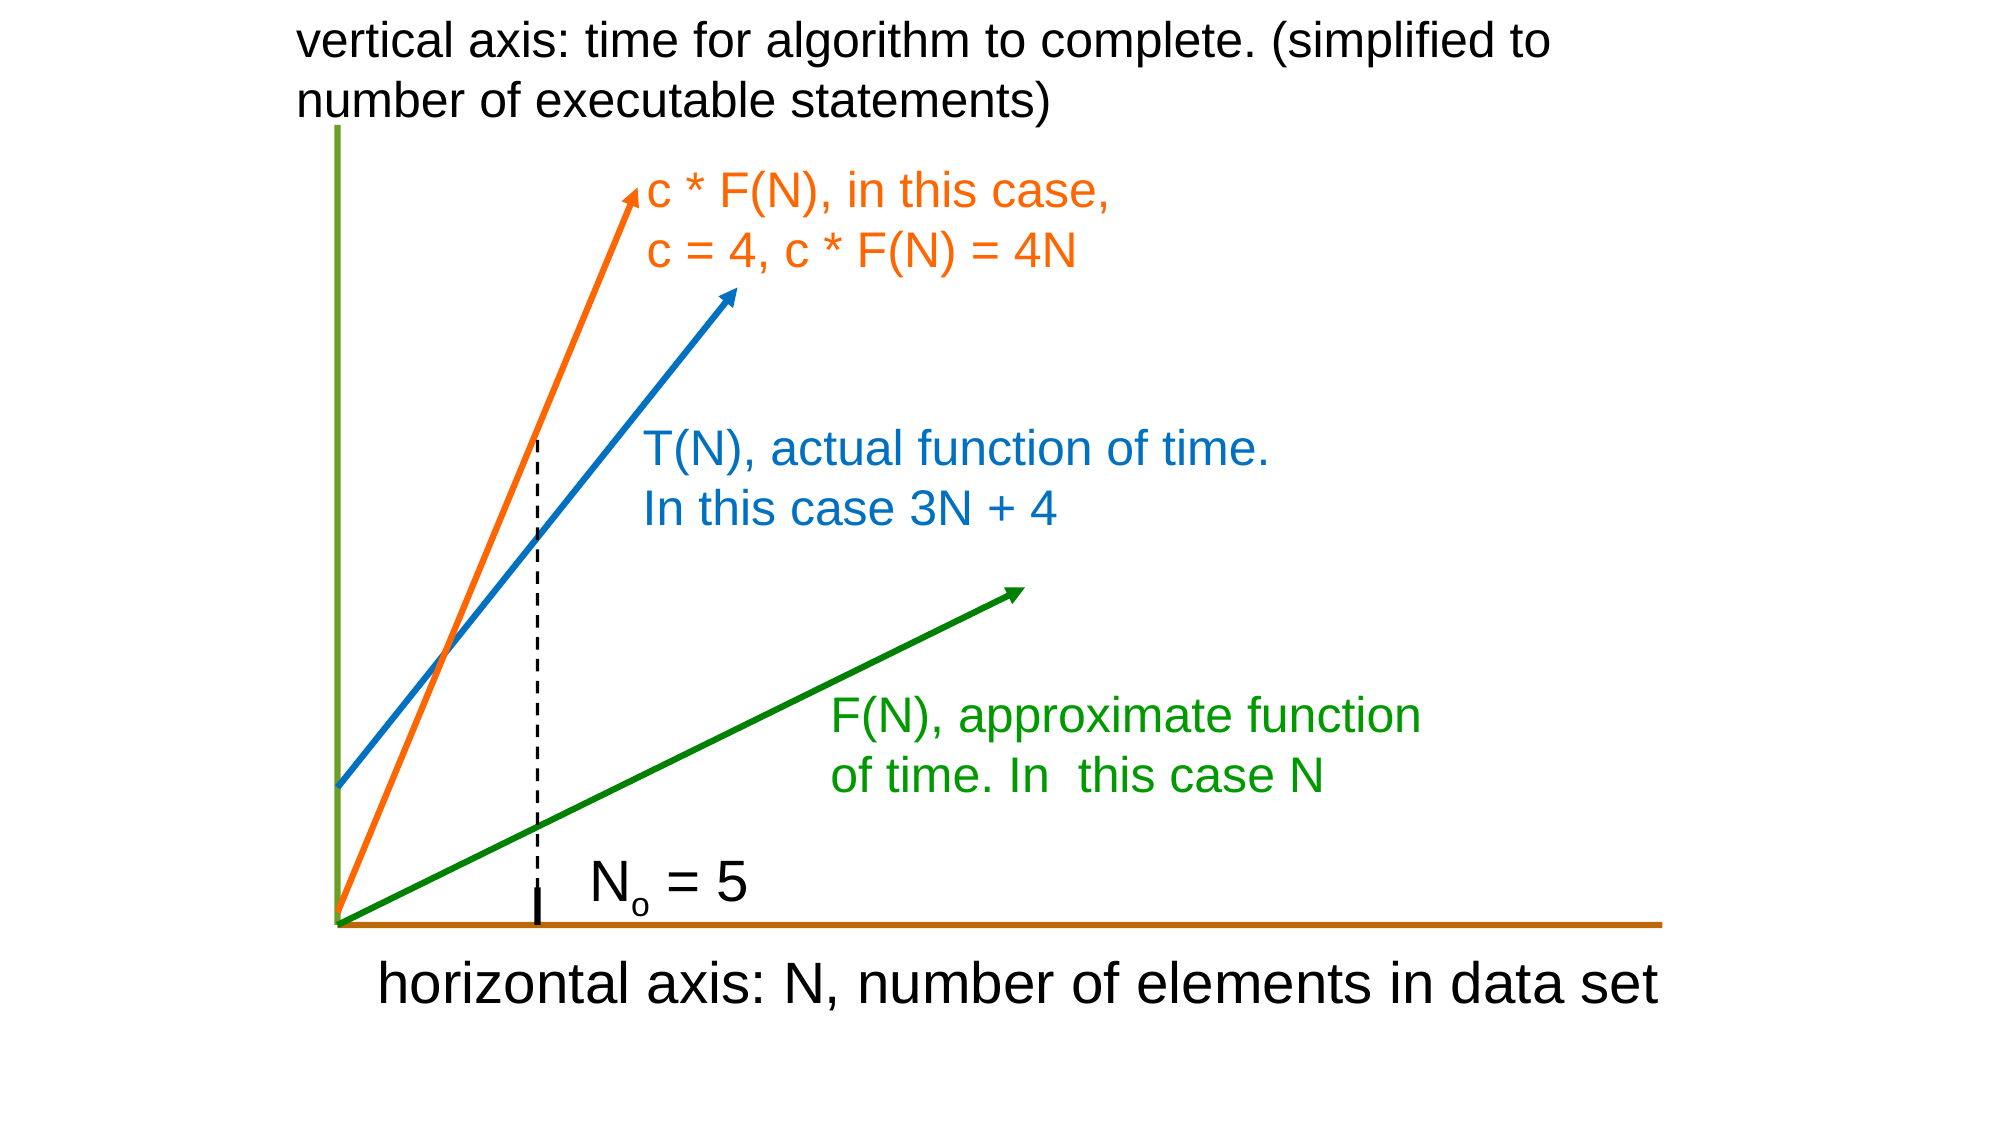

vertical axis: time for algorithm to complete. (simplified to
number of executable statements)

c * F(N), in this case,
c = 4, c * F(N) = 4N

T(N), actual function of time.
In this case 3N + 4

F(N), approximate function
of time. In  this case N
No = 5

horizontal axis: N, number of elements in data set